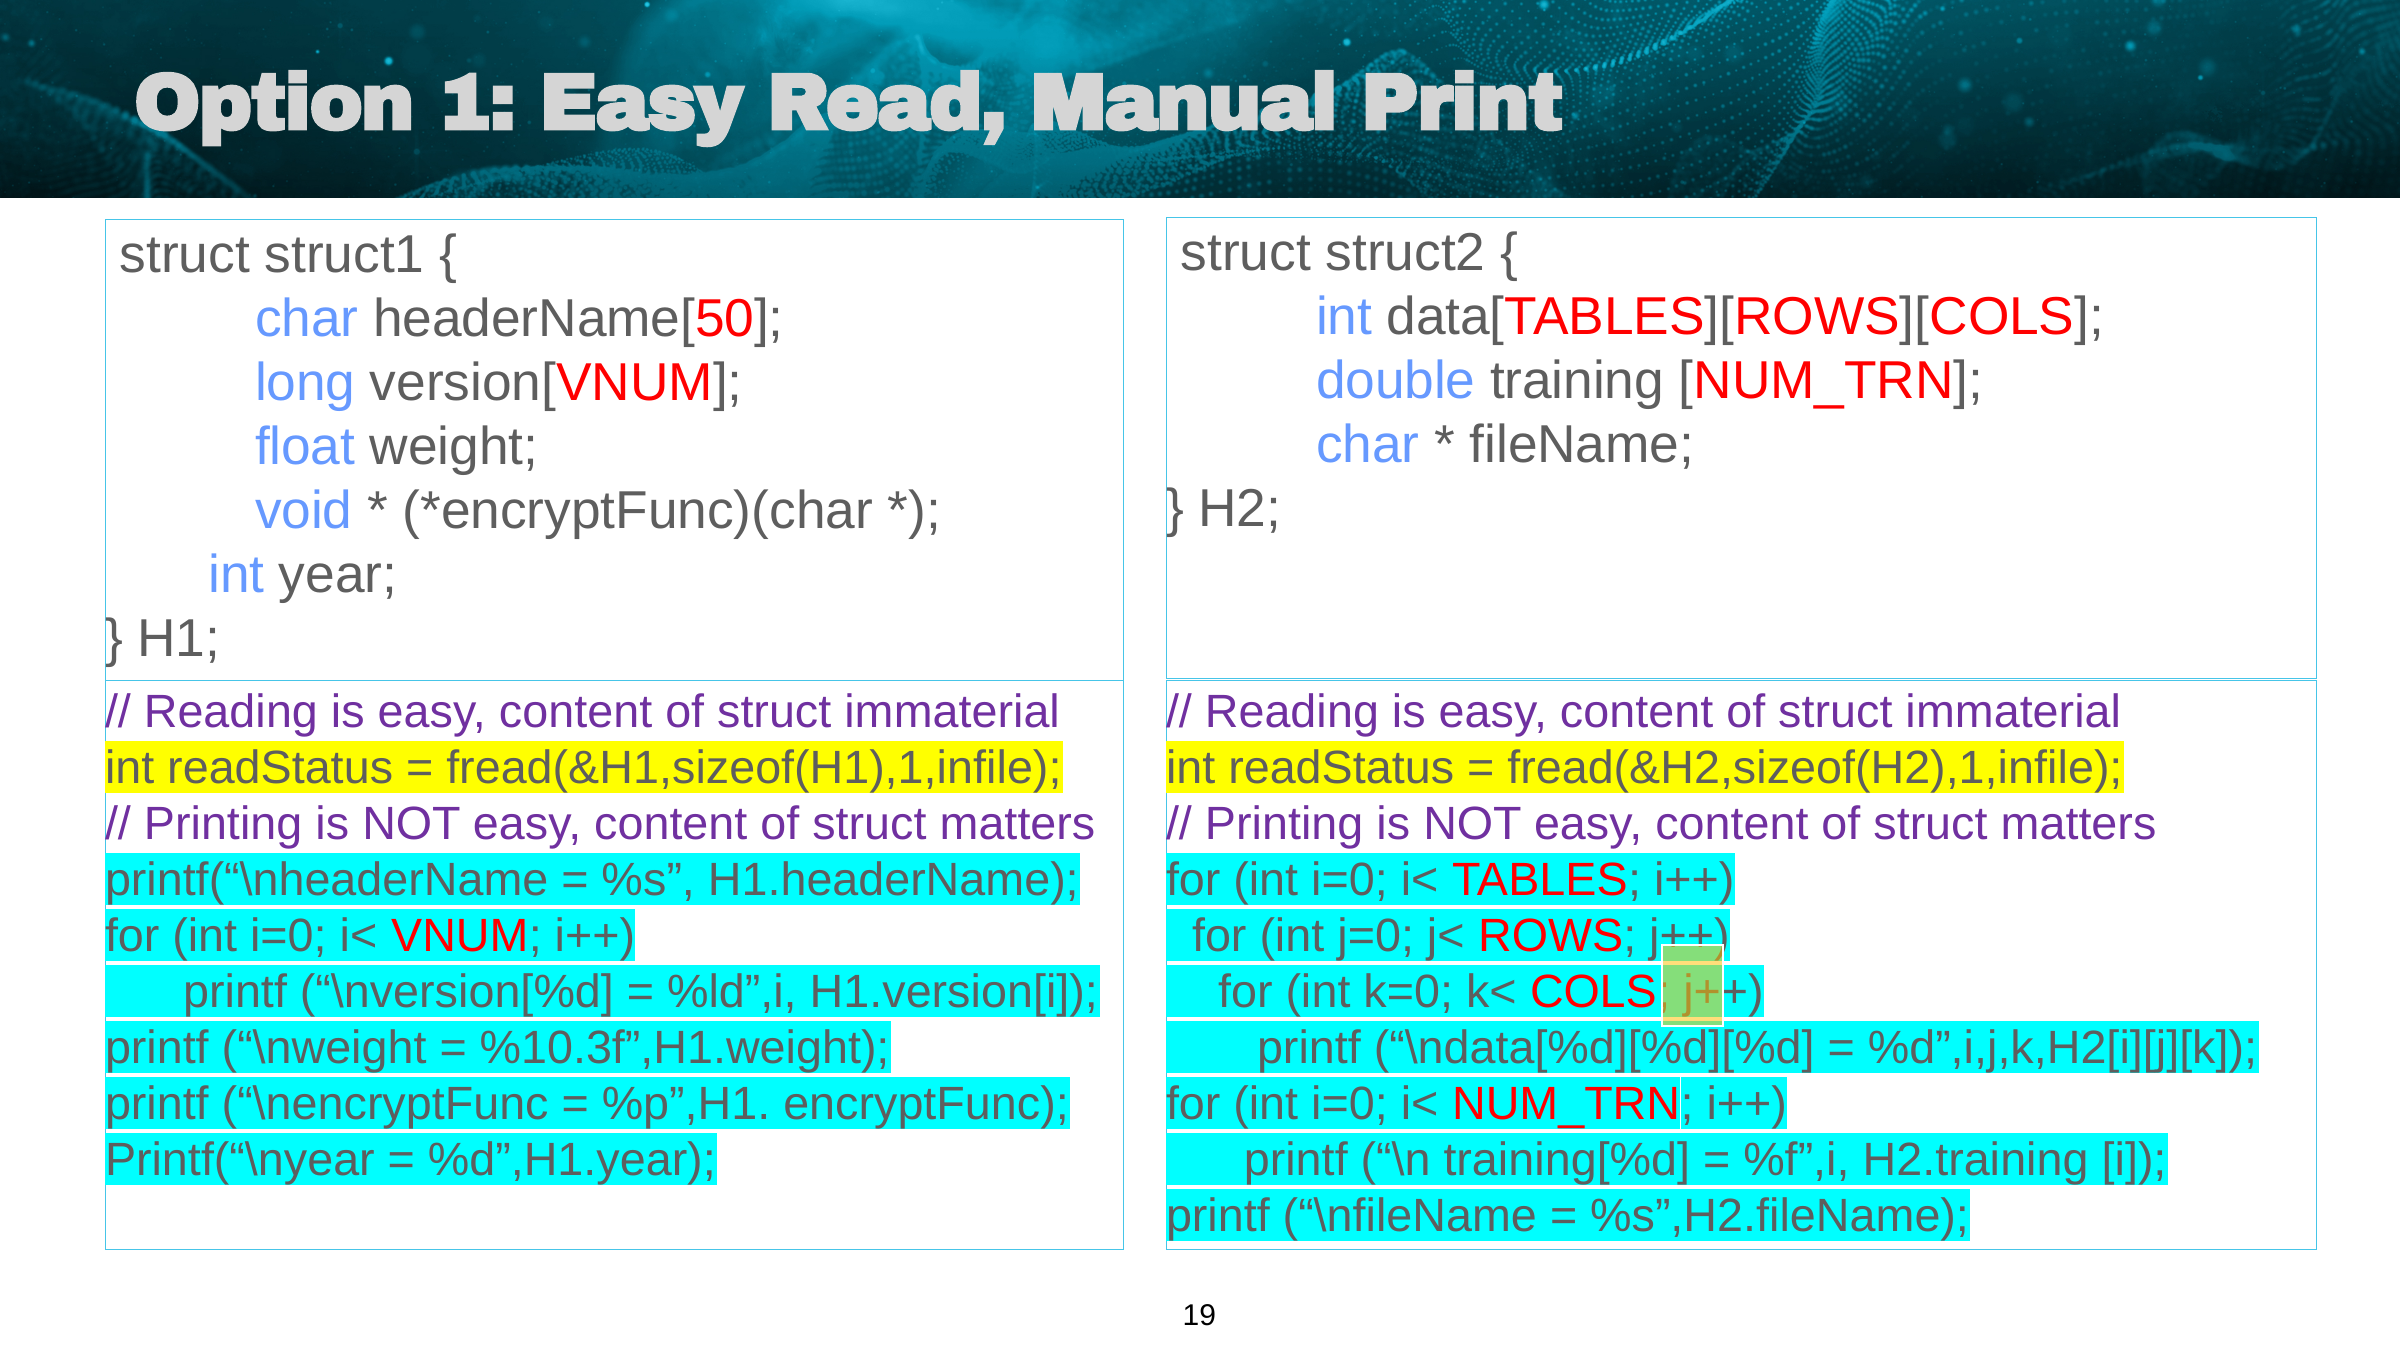

# Option 1: Easy Read, Manual Print
 struct struct2 {
	int data[TABLES][ROWS][COLS];
	double training [NUM_TRN];
	char * fileName;
} H2;
 struct struct1 {
	char headerName[50];
	long version[VNUM];
	float weight;
	void * (*encryptFunc)(char *);
       int year;
} H1;
// Reading is easy, content of struct immaterial
int readStatus = fread(&H1,sizeof(H1),1,infile);
// Printing is NOT easy, content of struct matters
printf(“\nheaderName = %s”, H1.headerName);
for (int i=0; i< VNUM; i++)
      printf (“\nversion[%d] = %ld”,i, H1.version[i]);
printf (“\nweight = %10.3f”,H1.weight);
printf (“\nencryptFunc = %p”,H1. encryptFunc);
Printf(“\nyear = %d”,H1.year);
// Reading is easy, content of struct immaterial
int readStatus = fread(&H2,sizeof(H2),1,infile);
// Printing is NOT easy, content of struct matters
for (int i=0; i< TABLES; i++)
  for (int j=0; j< ROWS; j++)
    for (int k=0; k< COLS; j++)
       printf (“\ndata[%d][%d][%d] = %d”,i,j,k,H2[i][j][k]);
for (int i=0; i< NUM_TRN; i++)
      printf (“\n training[%d] = %f”,i, H2.training [i]);
printf (“\nfileName = %s”,H2.fileName);
|  |
| --- |
19